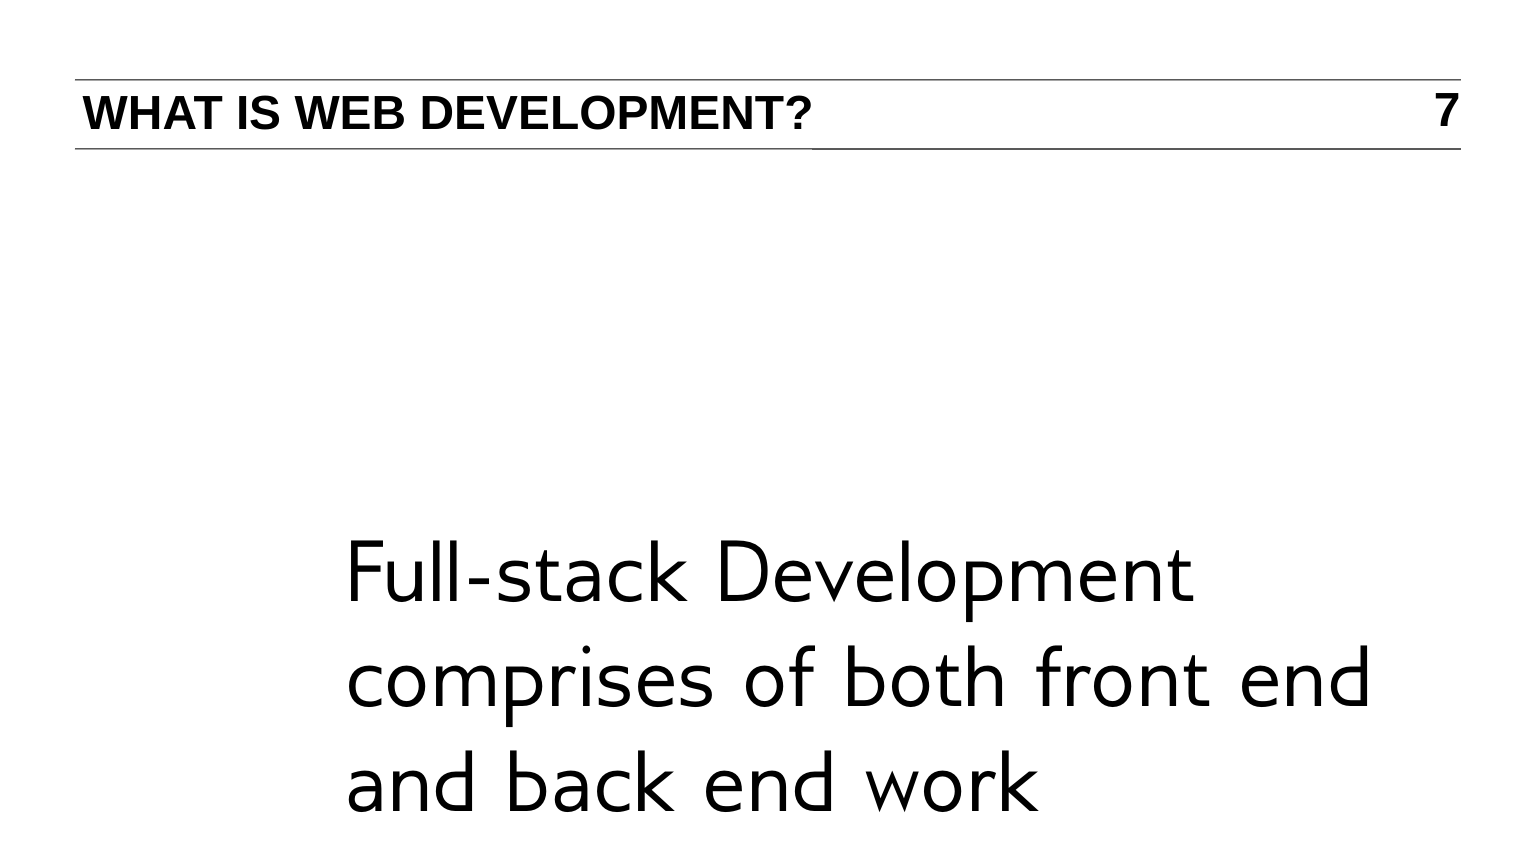

What is web development?
7
Full-stack Development comprises of both front end
and back end work